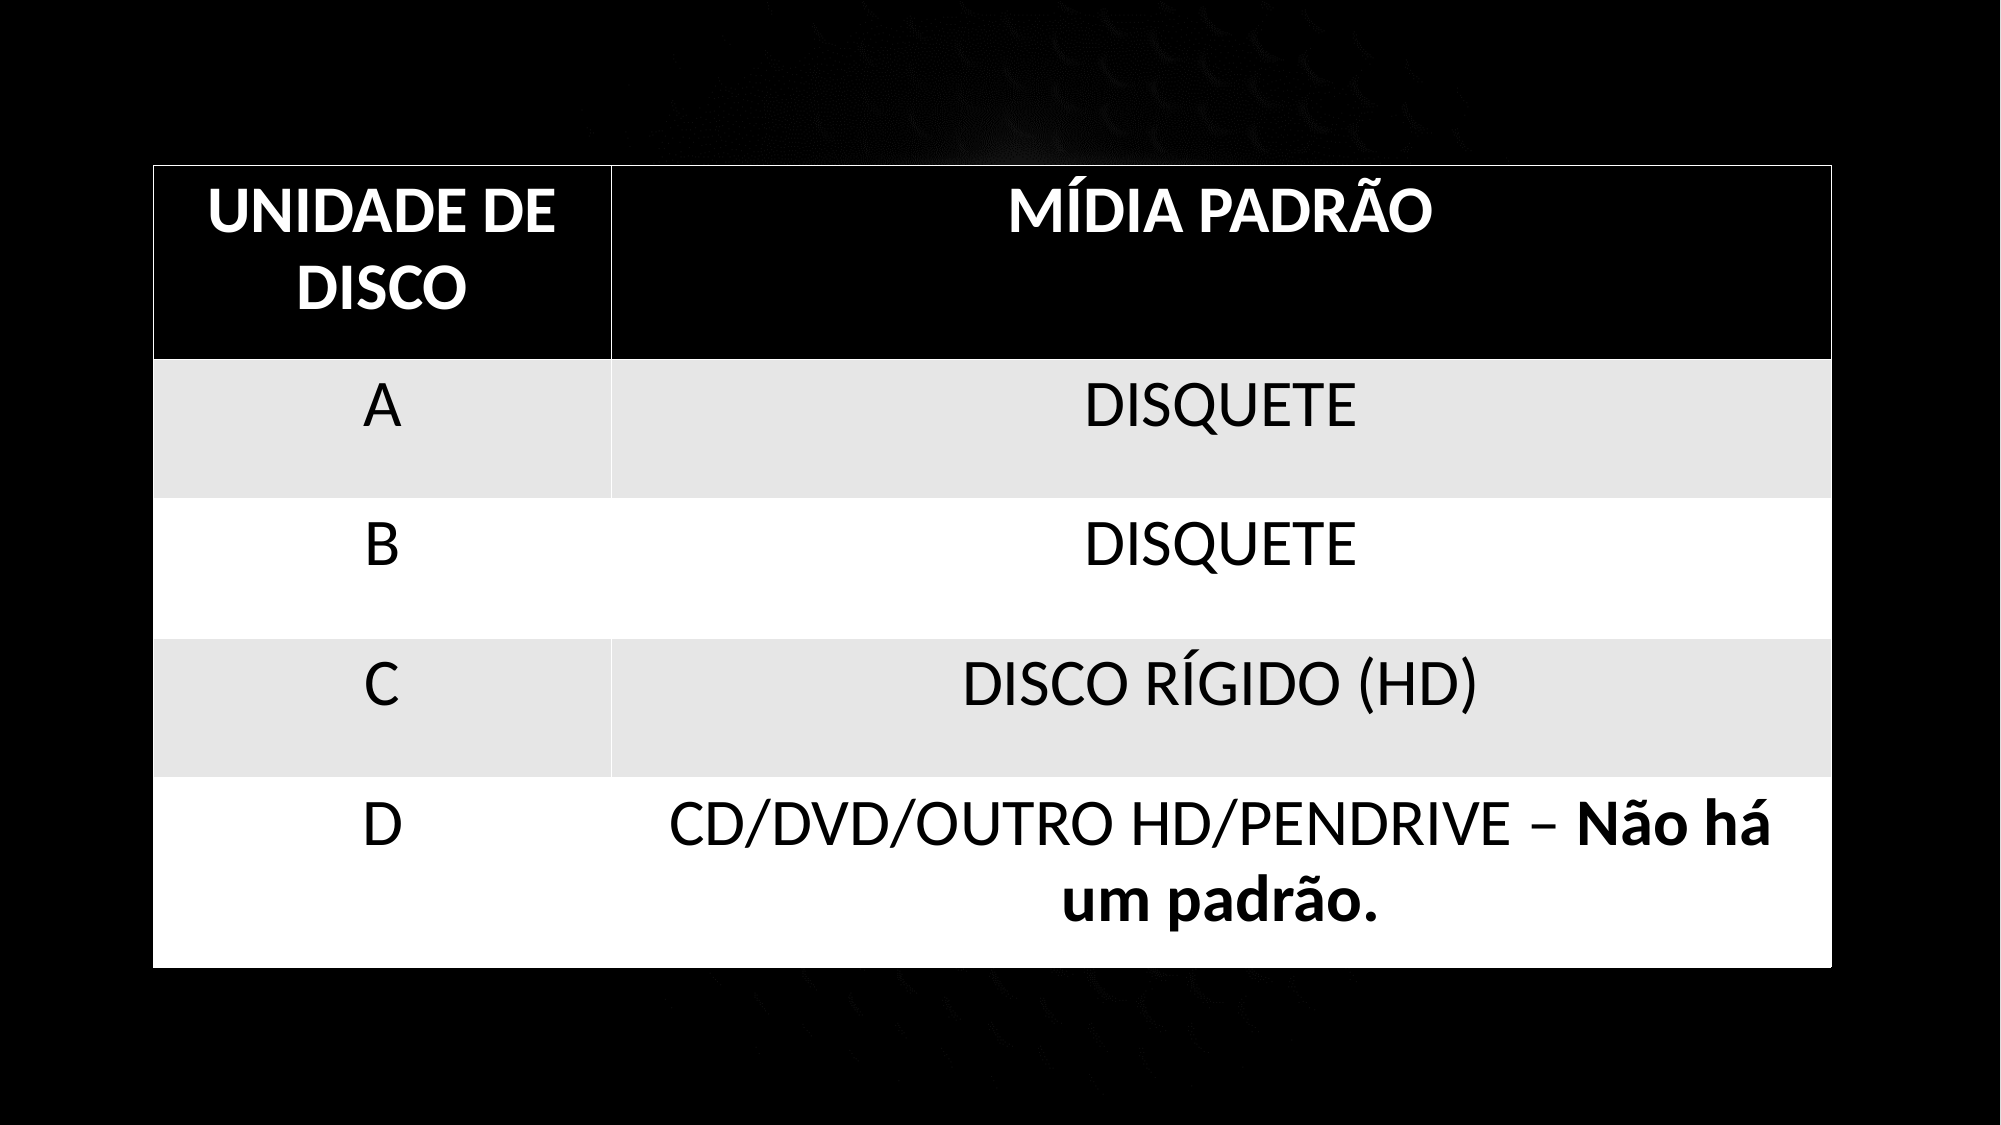

| UNIDADE DE DISCO | MÍDIA PADRÃO |
| --- | --- |
| A | DISQUETE |
| B | DISQUETE |
| C | DISCO RÍGIDO (HD) |
| D | CD/DVD/OUTRO HD/PENDRIVE – Não há um padrão. |